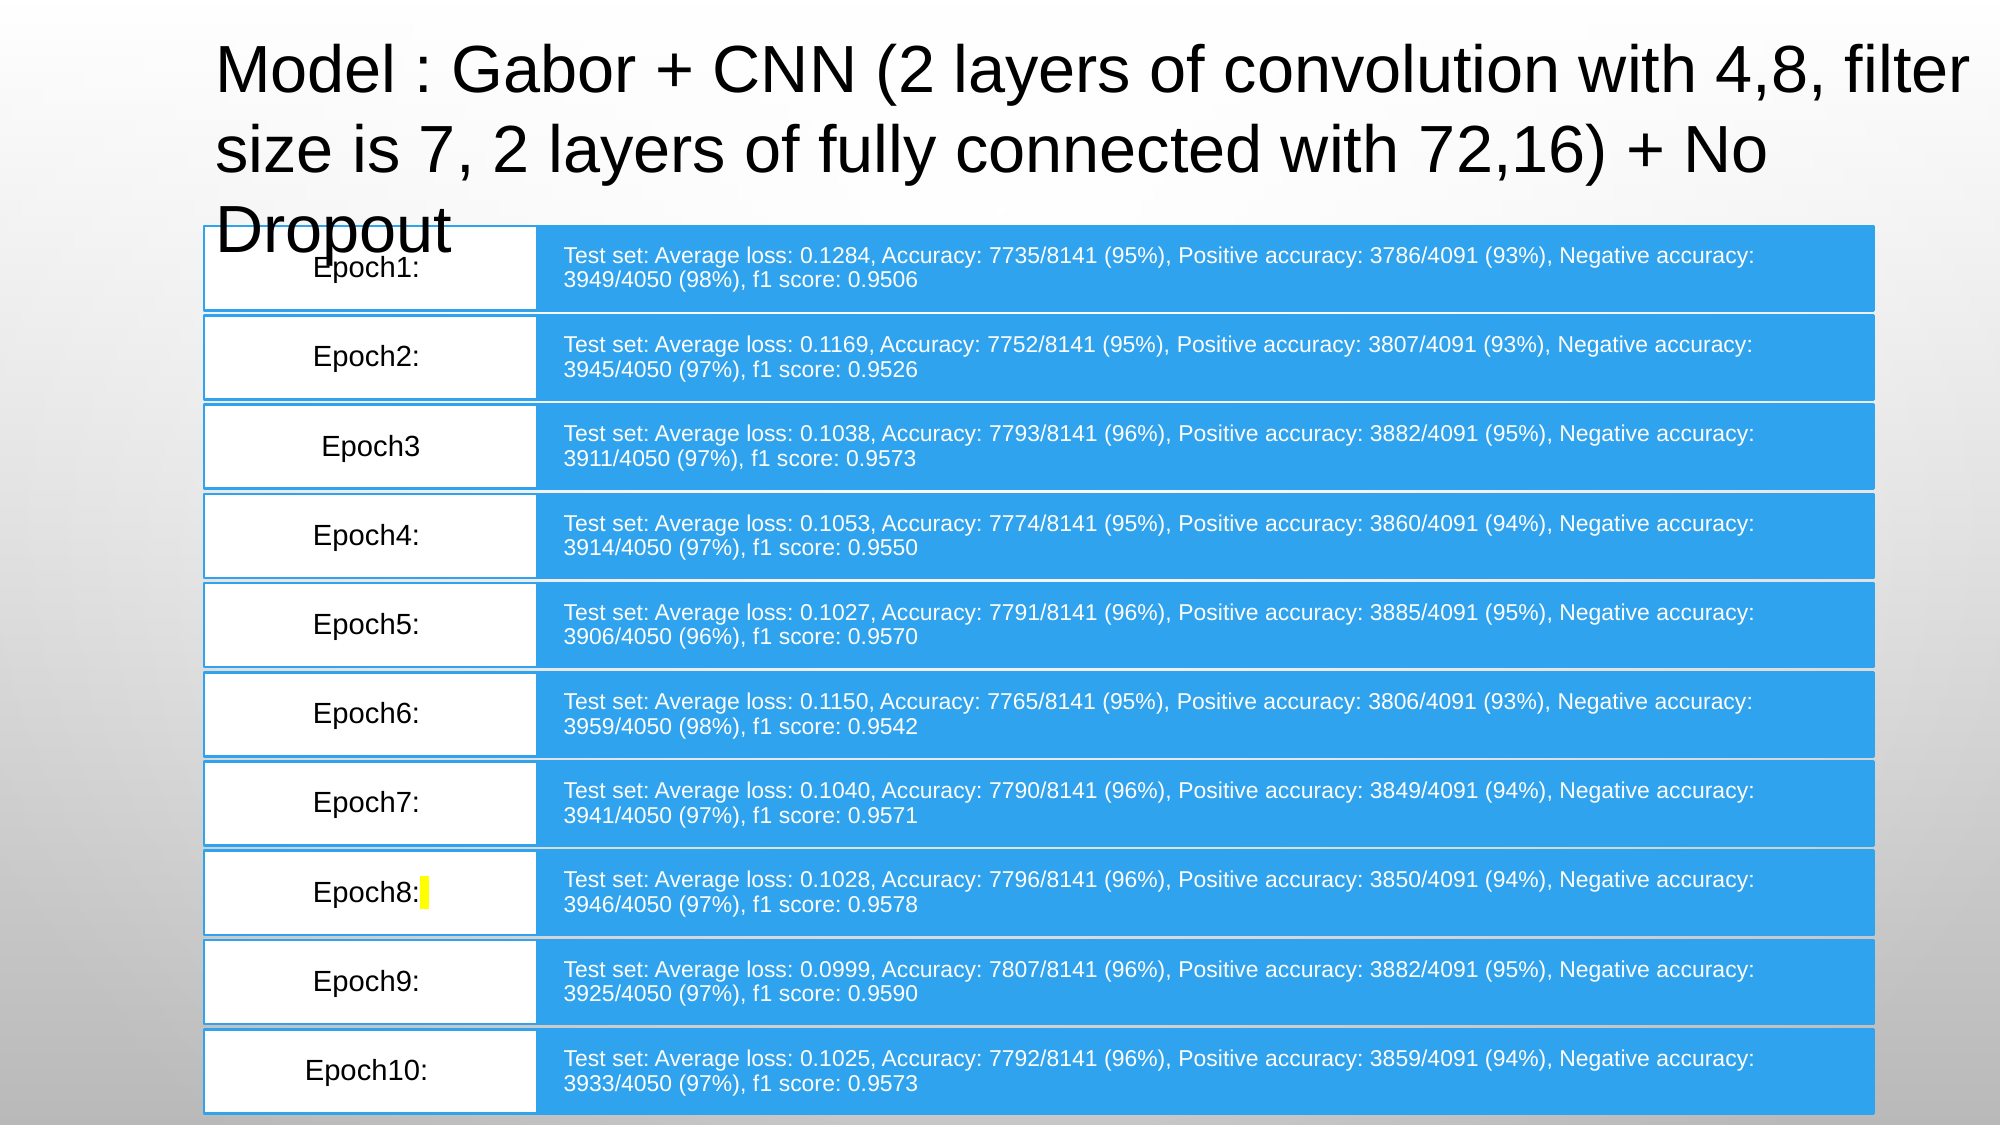

Model : Gabor + CNN (2 layers of convolution with 4,8, filter size is 7, 2 layers of fully connected with 72,16) + No Dropout
#
Test set: Average loss: 0.1284, Accuracy: 7735/8141 (95%), Positive accuracy: 3786/4091 (93%), Negative accuracy: 3949/4050 (98%), f1 score: 0.9506
Epoch1:
Test set: Average loss: 0.1169, Accuracy: 7752/8141 (95%), Positive accuracy: 3807/4091 (93%), Negative accuracy: 3945/4050 (97%), f1 score: 0.9526
Epoch2:
Test set: Average loss: 0.1038, Accuracy: 7793/8141 (96%), Positive accuracy: 3882/4091 (95%), Negative accuracy: 3911/4050 (97%), f1 score: 0.9573
Epoch3
Test set: Average loss: 0.1053, Accuracy: 7774/8141 (95%), Positive accuracy: 3860/4091 (94%), Negative accuracy: 3914/4050 (97%), f1 score: 0.9550
Epoch4:
Test set: Average loss: 0.1027, Accuracy: 7791/8141 (96%), Positive accuracy: 3885/4091 (95%), Negative accuracy: 3906/4050 (96%), f1 score: 0.9570
Epoch5:
Test set: Average loss: 0.1150, Accuracy: 7765/8141 (95%), Positive accuracy: 3806/4091 (93%), Negative accuracy: 3959/4050 (98%), f1 score: 0.9542
Epoch6:
Test set: Average loss: 0.1040, Accuracy: 7790/8141 (96%), Positive accuracy: 3849/4091 (94%), Negative accuracy: 3941/4050 (97%), f1 score: 0.9571
Epoch7:
Test set: Average loss: 0.1028, Accuracy: 7796/8141 (96%), Positive accuracy: 3850/4091 (94%), Negative accuracy: 3946/4050 (97%), f1 score: 0.9578
Epoch8:
Test set: Average loss: 0.0999, Accuracy: 7807/8141 (96%), Positive accuracy: 3882/4091 (95%), Negative accuracy: 3925/4050 (97%), f1 score: 0.9590
Epoch9:
Test set: Average loss: 0.1025, Accuracy: 7792/8141 (96%), Positive accuracy: 3859/4091 (94%), Negative accuracy: 3933/4050 (97%), f1 score: 0.9573
Epoch10: